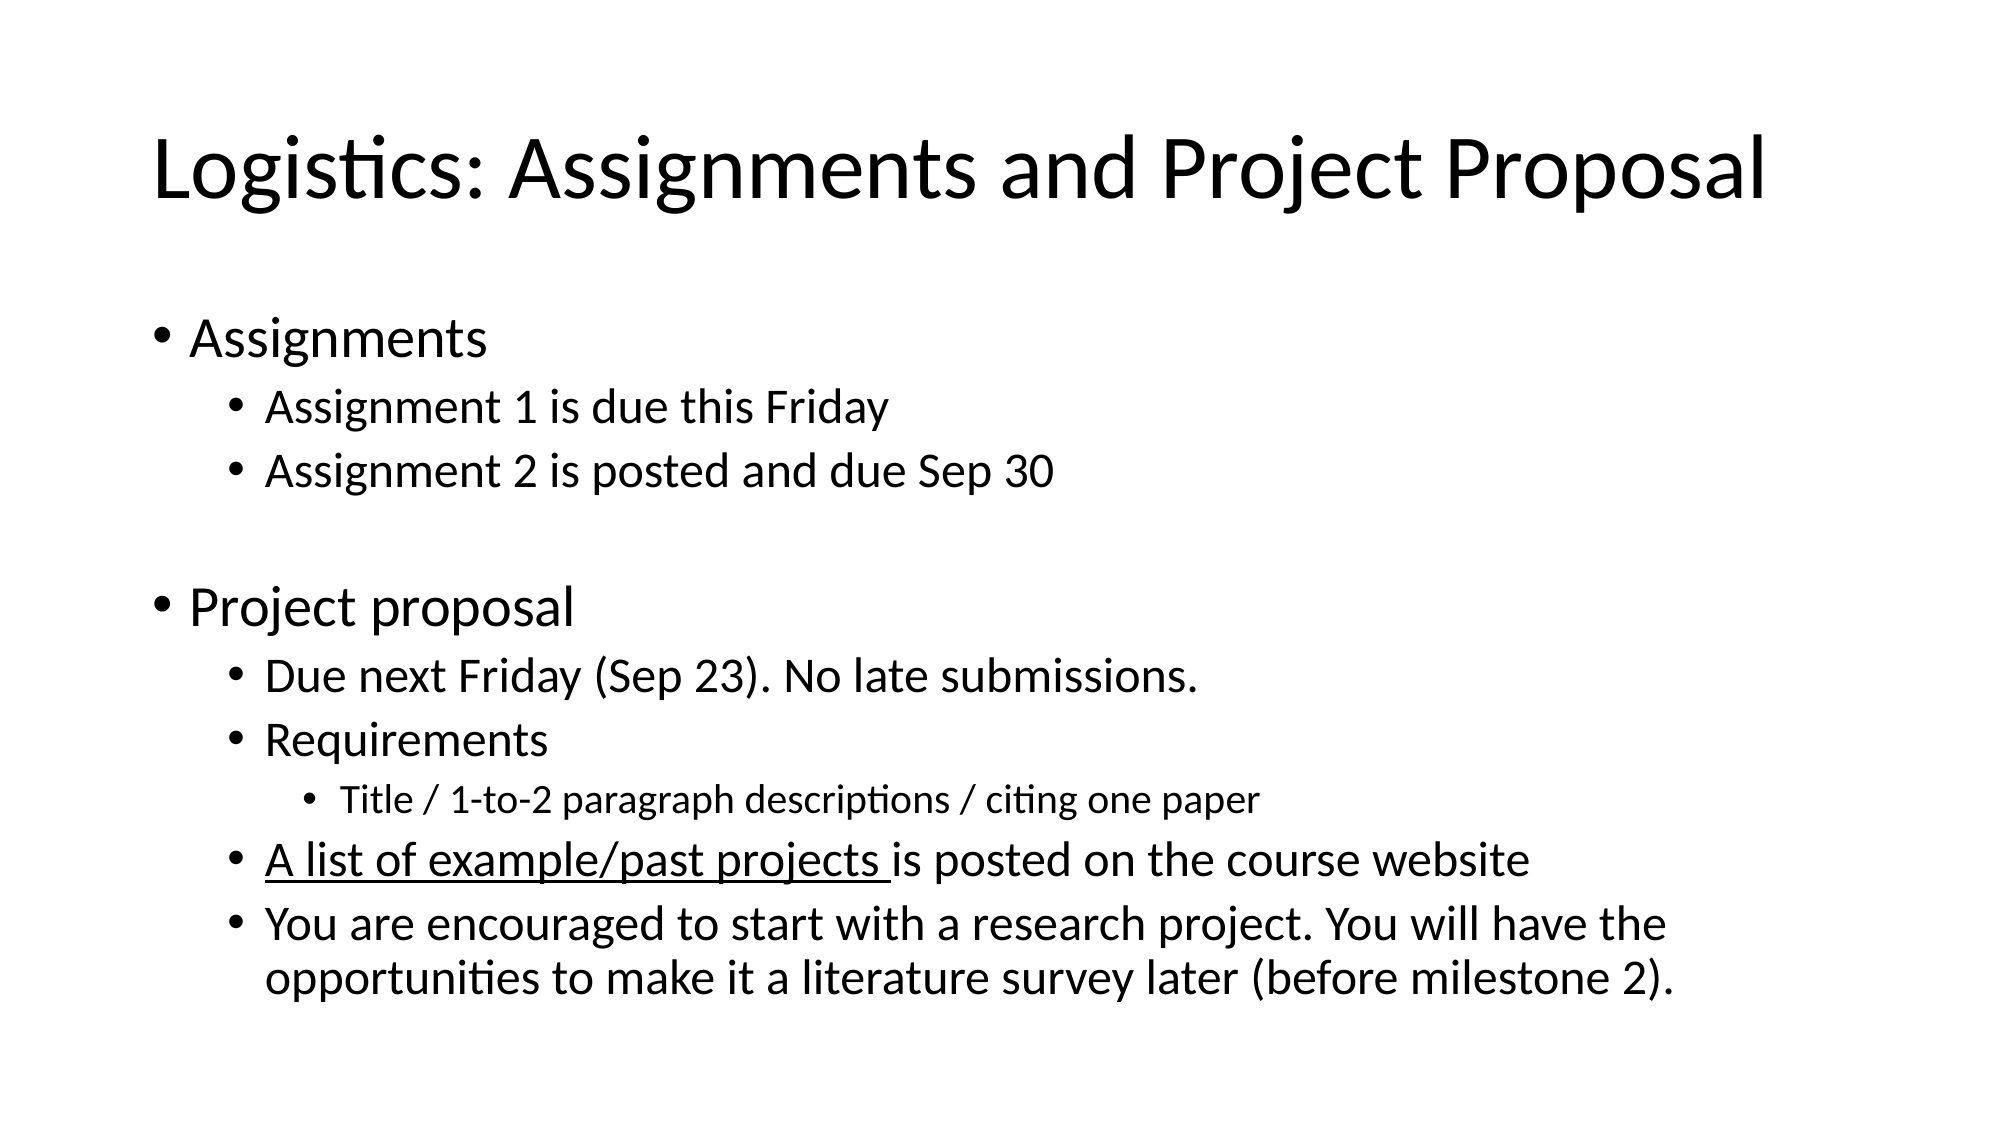

# Logistics: Assignments and Project Proposal
Assignments
Assignment 1 is due this Friday
Assignment 2 is posted and due Sep 30

Project proposal
Due next Friday (Sep 23). No late submissions.
Requirements
Title / 1-to-2 paragraph descriptions / citing one paper
A list of example/past projects is posted on the course website
You are encouraged to start with a research project. You will have the opportunities to make it a literature survey later (before milestone 2).